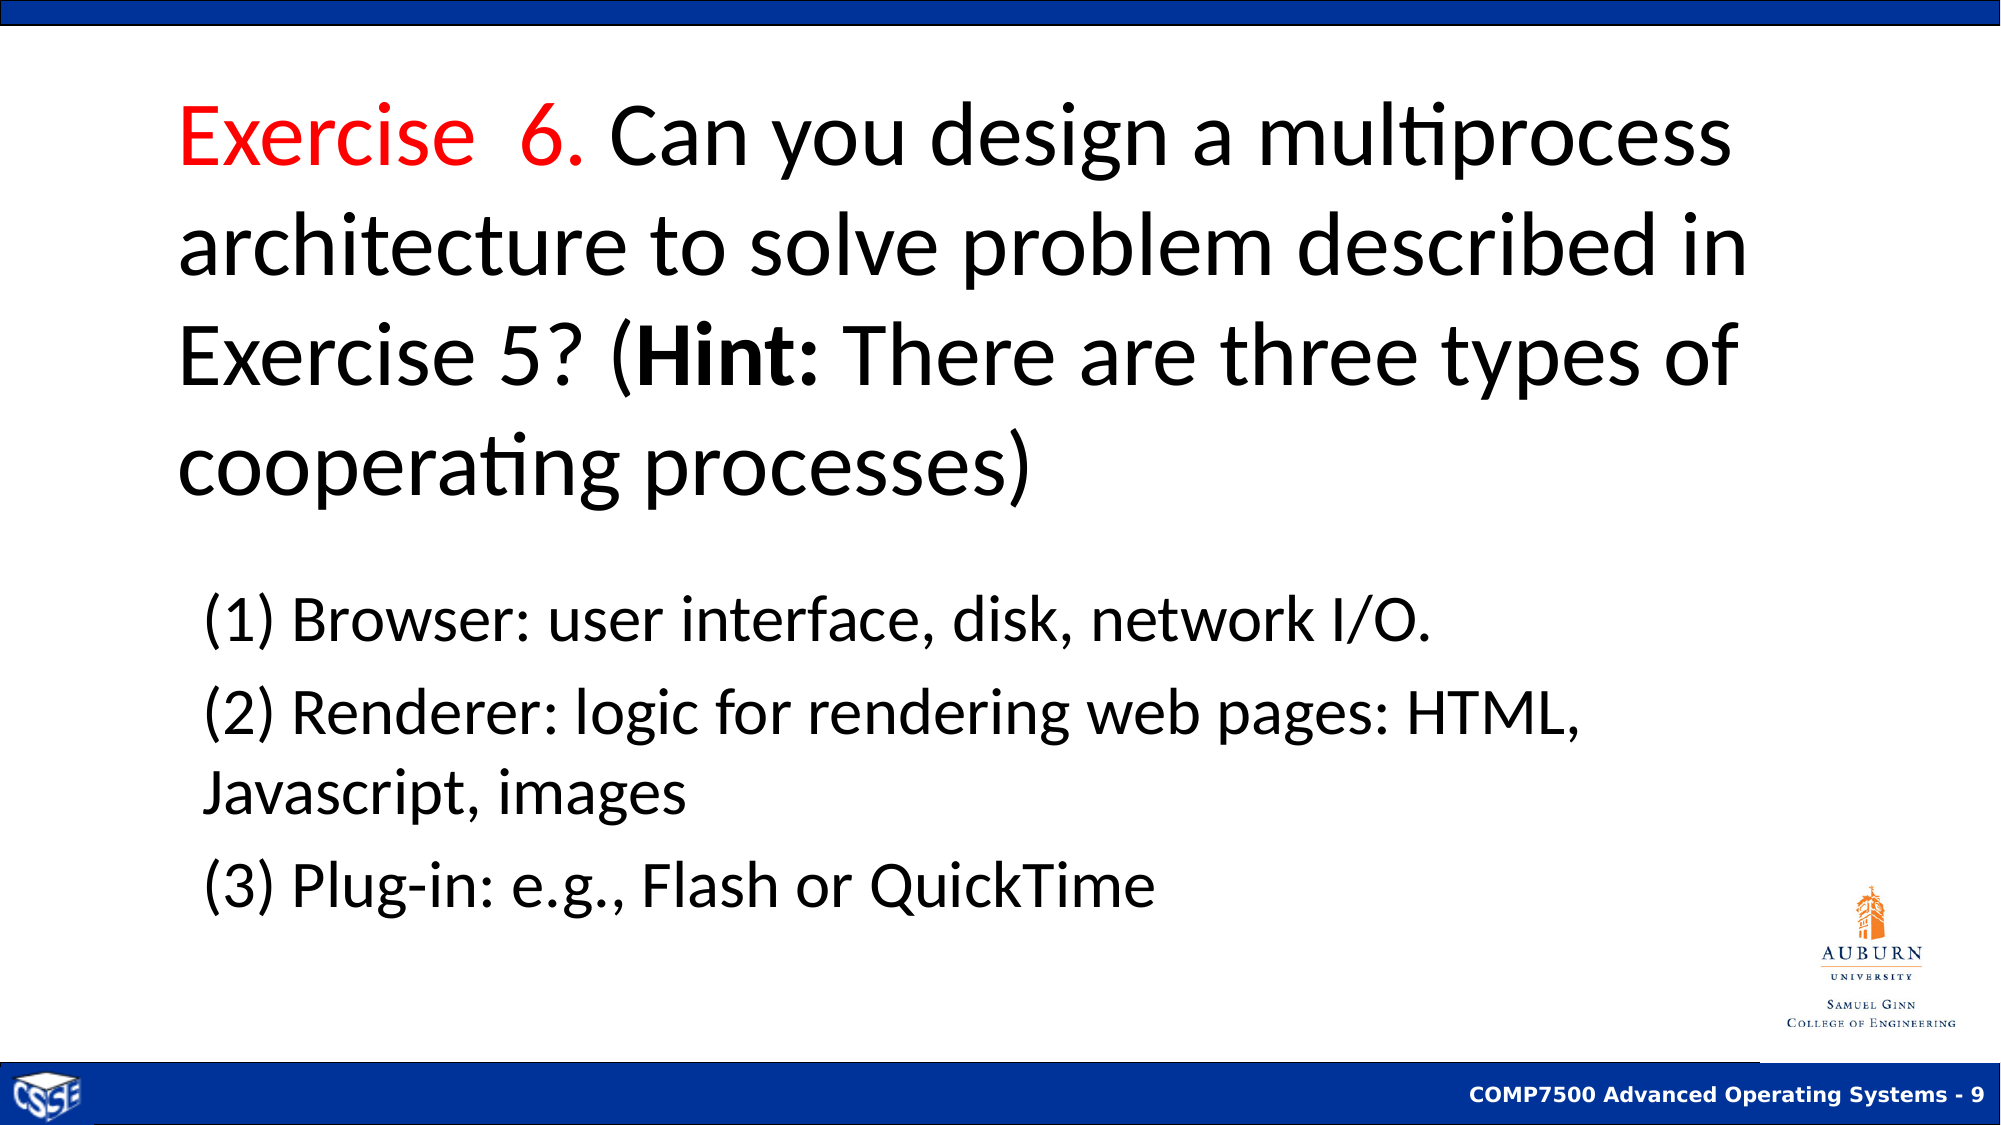

# Exercise  6. Can you design a multiprocess architecture to solve problem described in Exercise 5? (Hint: There are three types of cooperating processes)
(1) Browser: user interface, disk, network I/O.
(2) Renderer: logic for rendering web pages: HTML, Javascript, images
(3) Plug-in: e.g., Flash or QuickTime